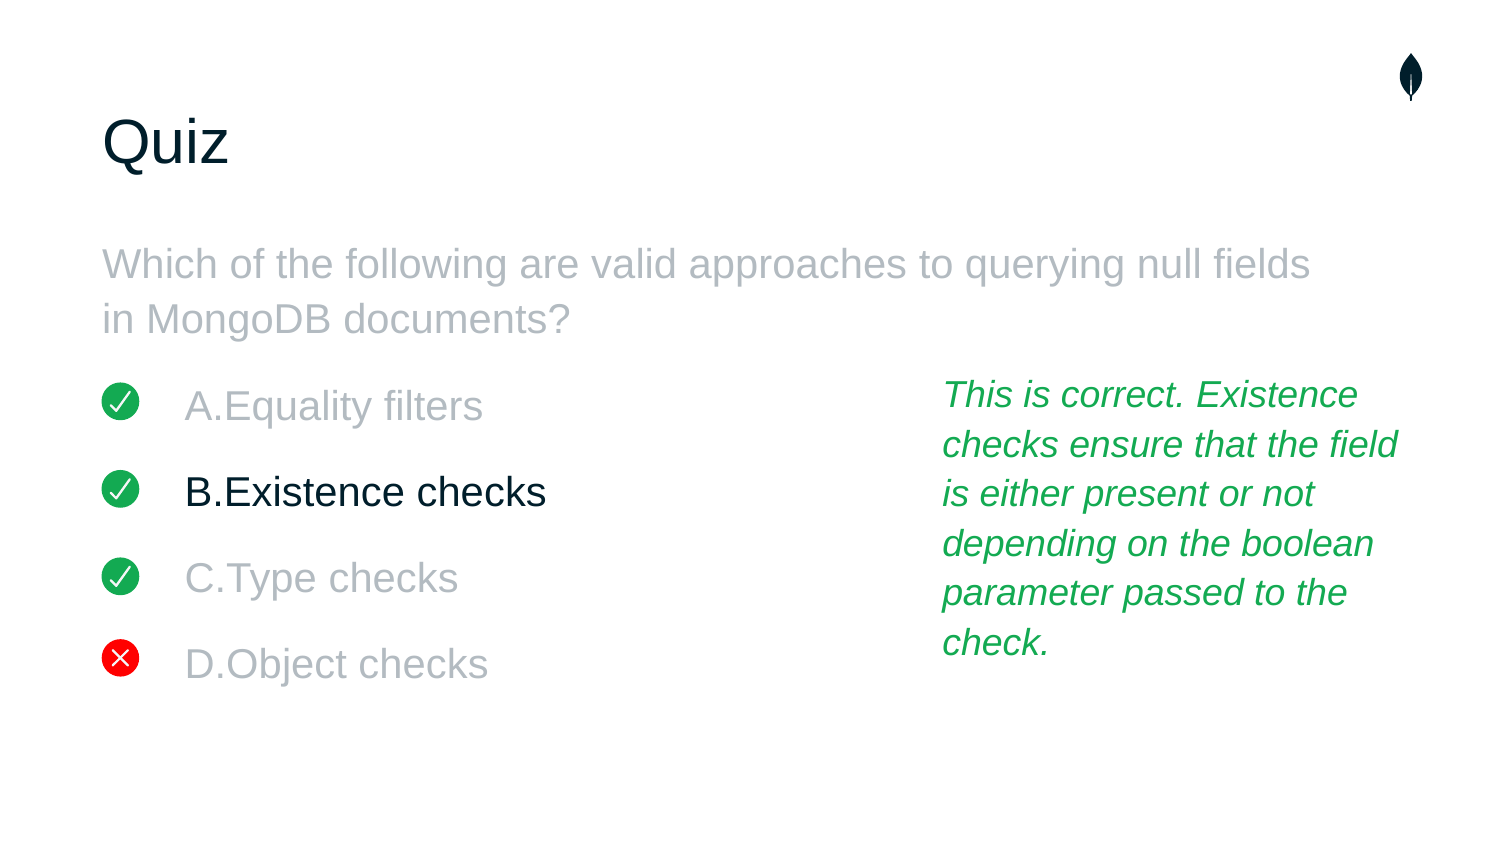

# Quiz
Which of the following are valid approaches to querying null fields in MongoDB documents?
Equality filters
Existence checks
Type checks
Object checks

This is correct. Existence checks ensure that the field is either present or not depending on the boolean parameter passed to the check.